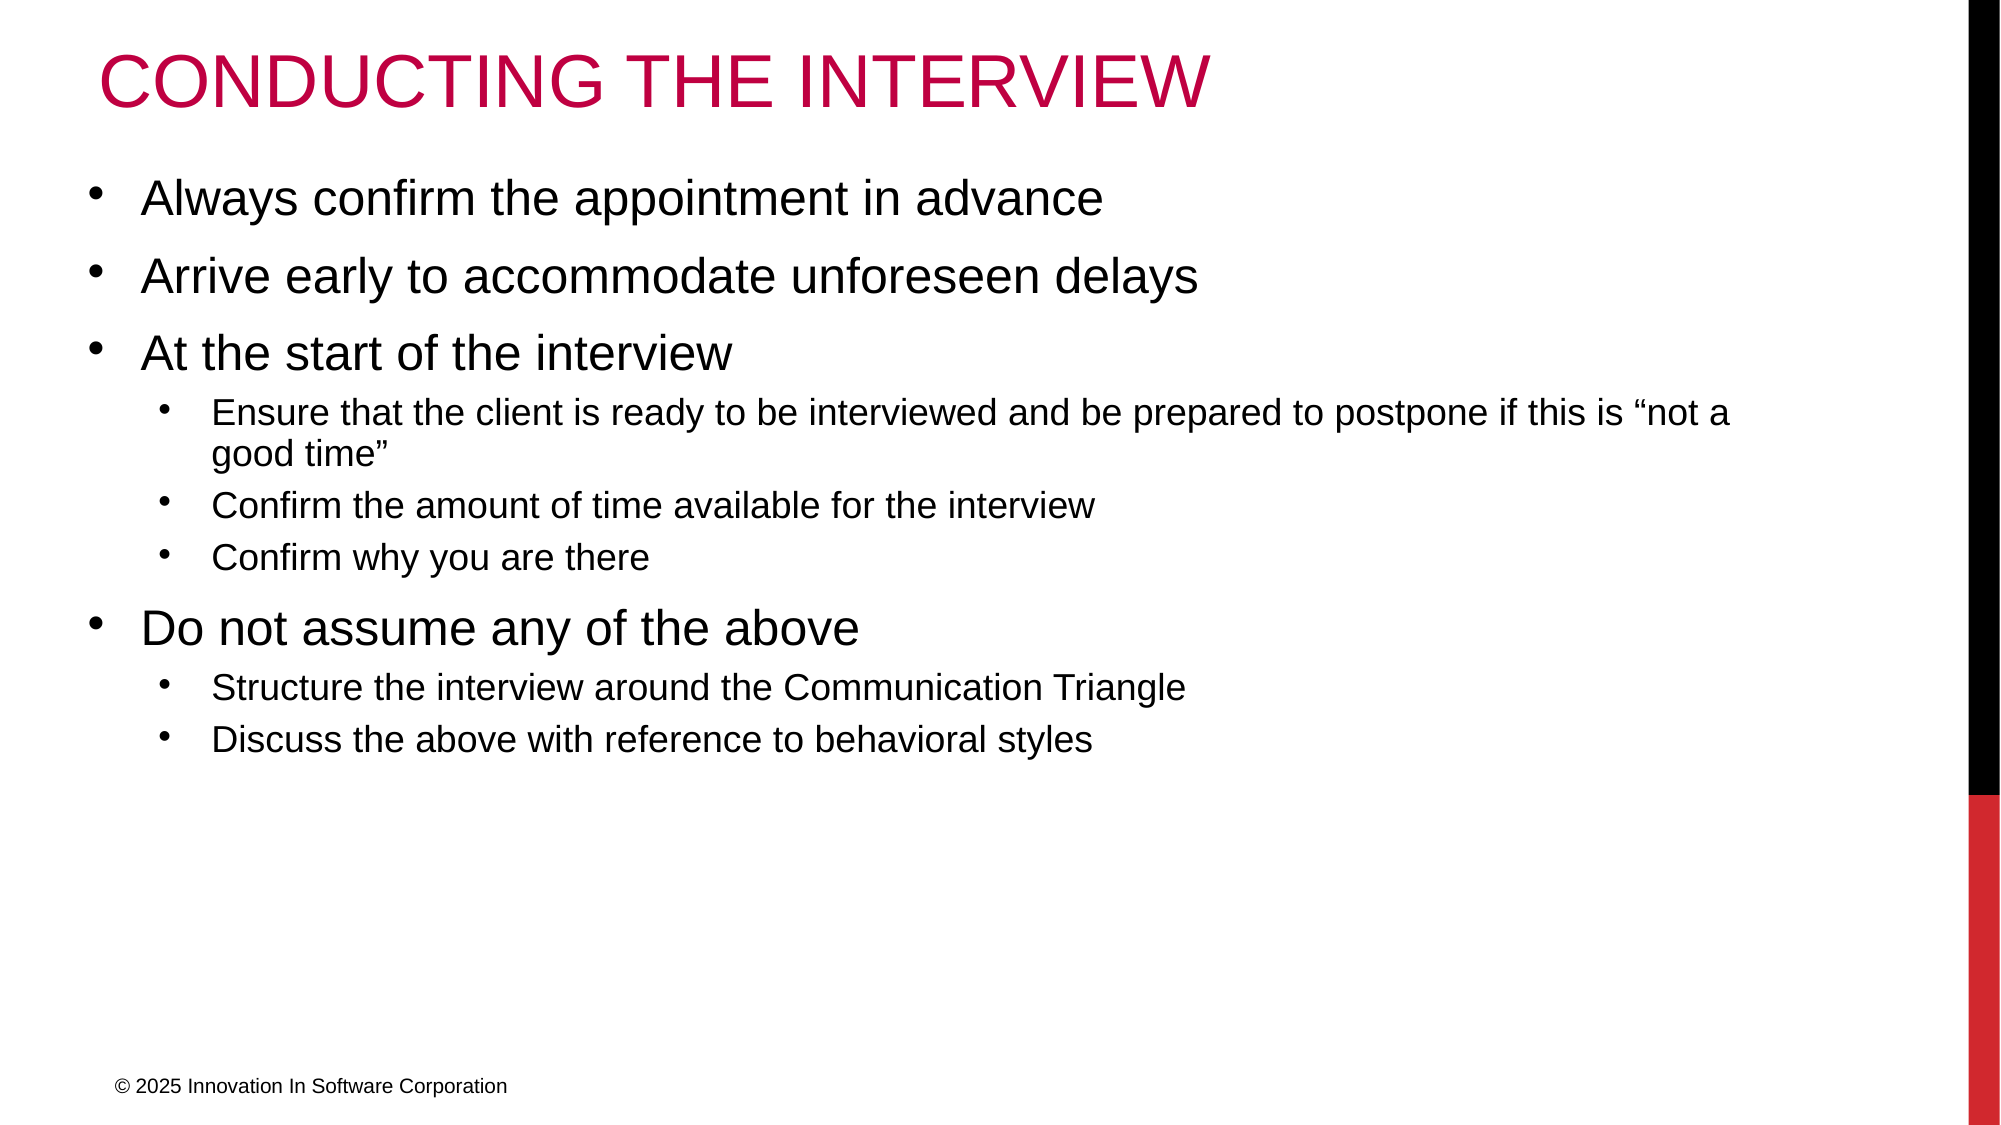

# Conducting the Interview
Always confirm the appointment in advance
Arrive early to accommodate unforeseen delays
At the start of the interview
Ensure that the client is ready to be interviewed and be prepared to postpone if this is “not a good time”
Confirm the amount of time available for the interview
Confirm why you are there
Do not assume any of the above
Structure the interview around the Communication Triangle
Discuss the above with reference to behavioral styles
© 2025 Innovation In Software Corporation